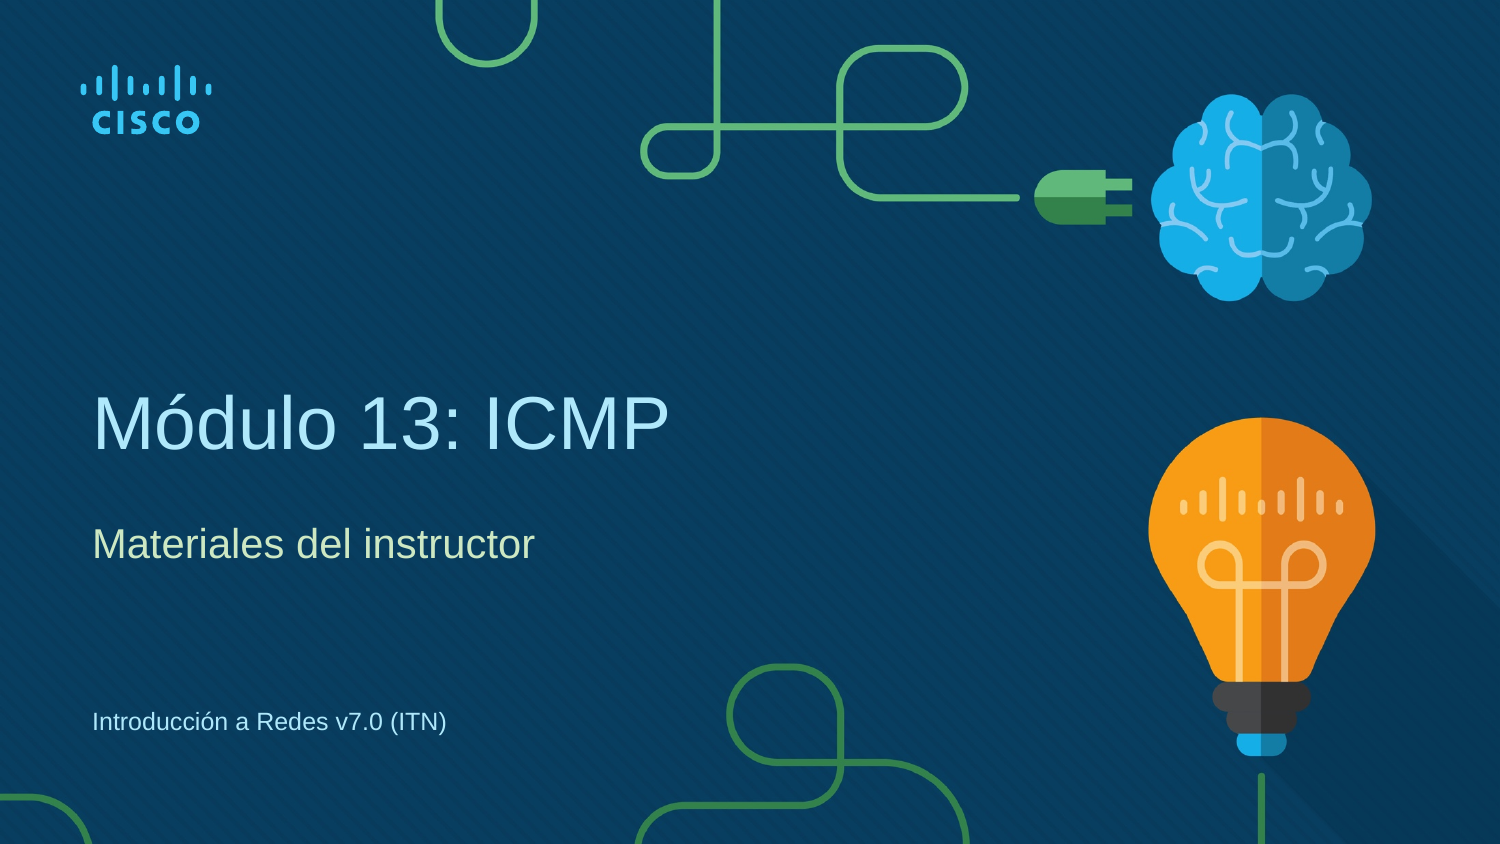

# Módulo 13: ICMP
Materiales del instructor
Introducción a Redes v7.0 (ITN)